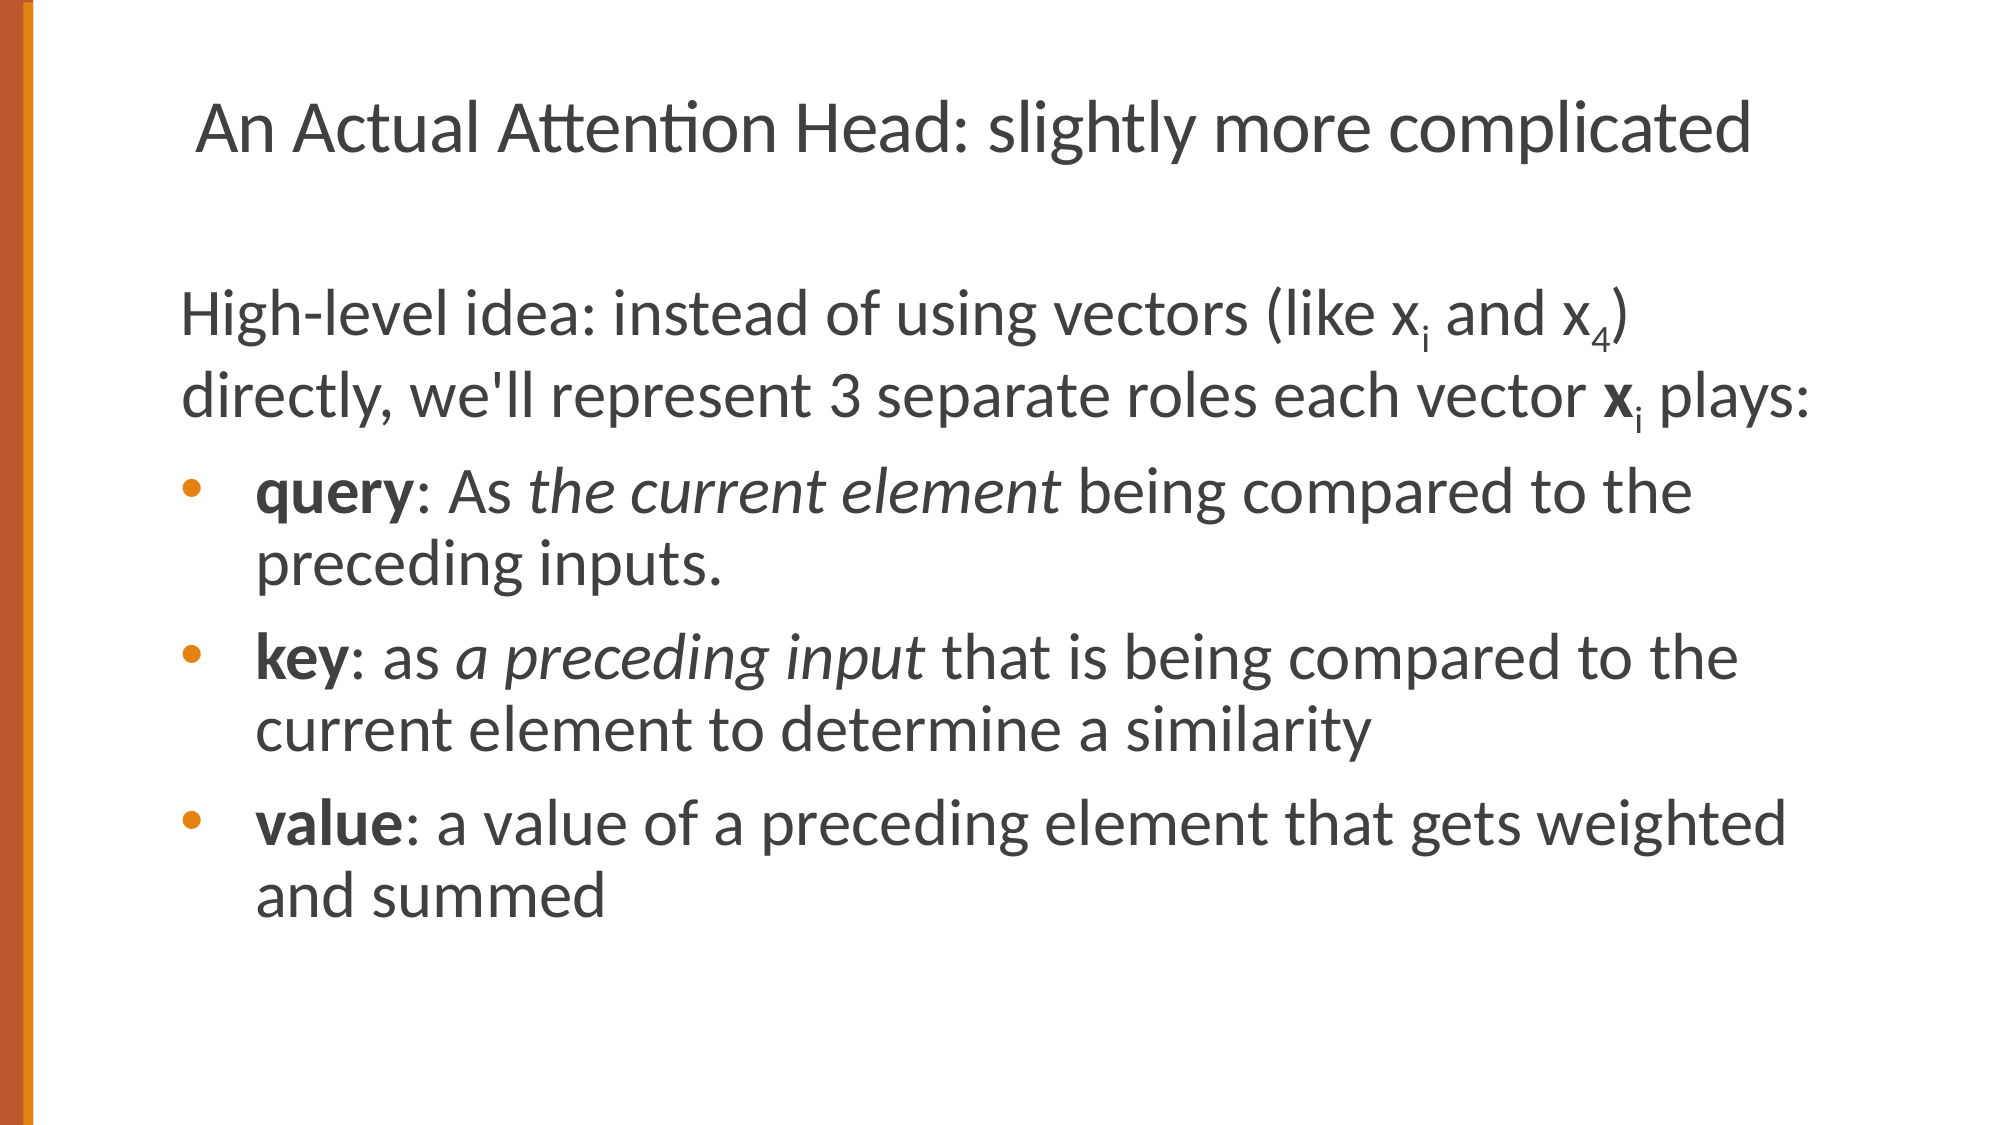

# An Actual Attention Head: slightly more complicated
High-level idea: instead of using vectors (like xi and x4) directly, we'll represent 3 separate roles each vector xi plays:
query: As the current element being compared to the preceding inputs.
key: as a preceding input that is being compared to the current element to determine a similarity
value: a value of a preceding element that gets weighted and summed